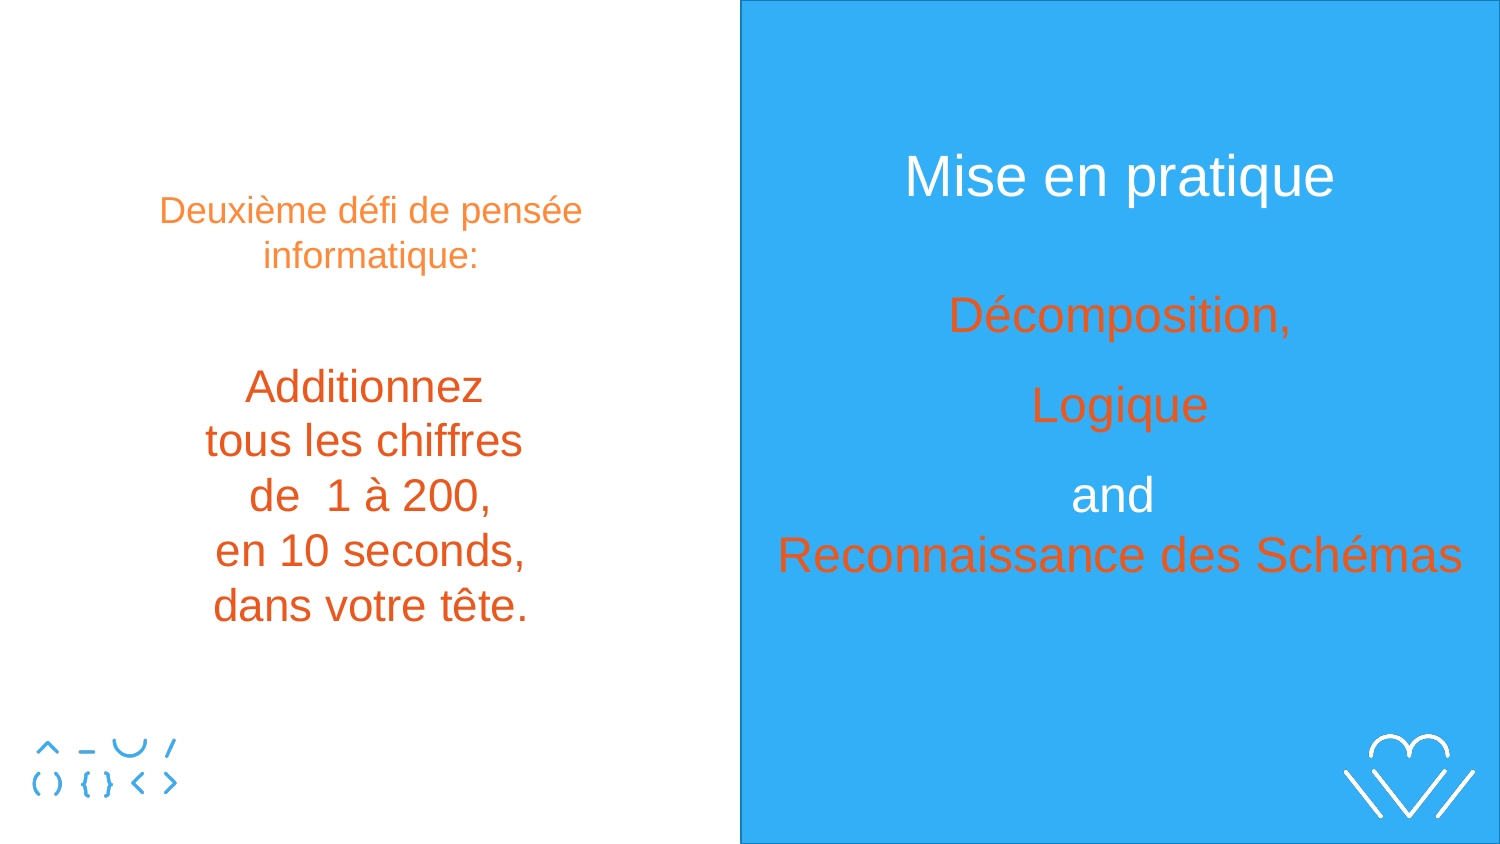

Mise en pratique

Décomposition,
 Logique
and
Reconnaissance des Schémas
Deuxième défi de pensée informatique:

Additionnez
tous les chiffres
de  1 à 200,
en 10 seconds,
dans votre tête.